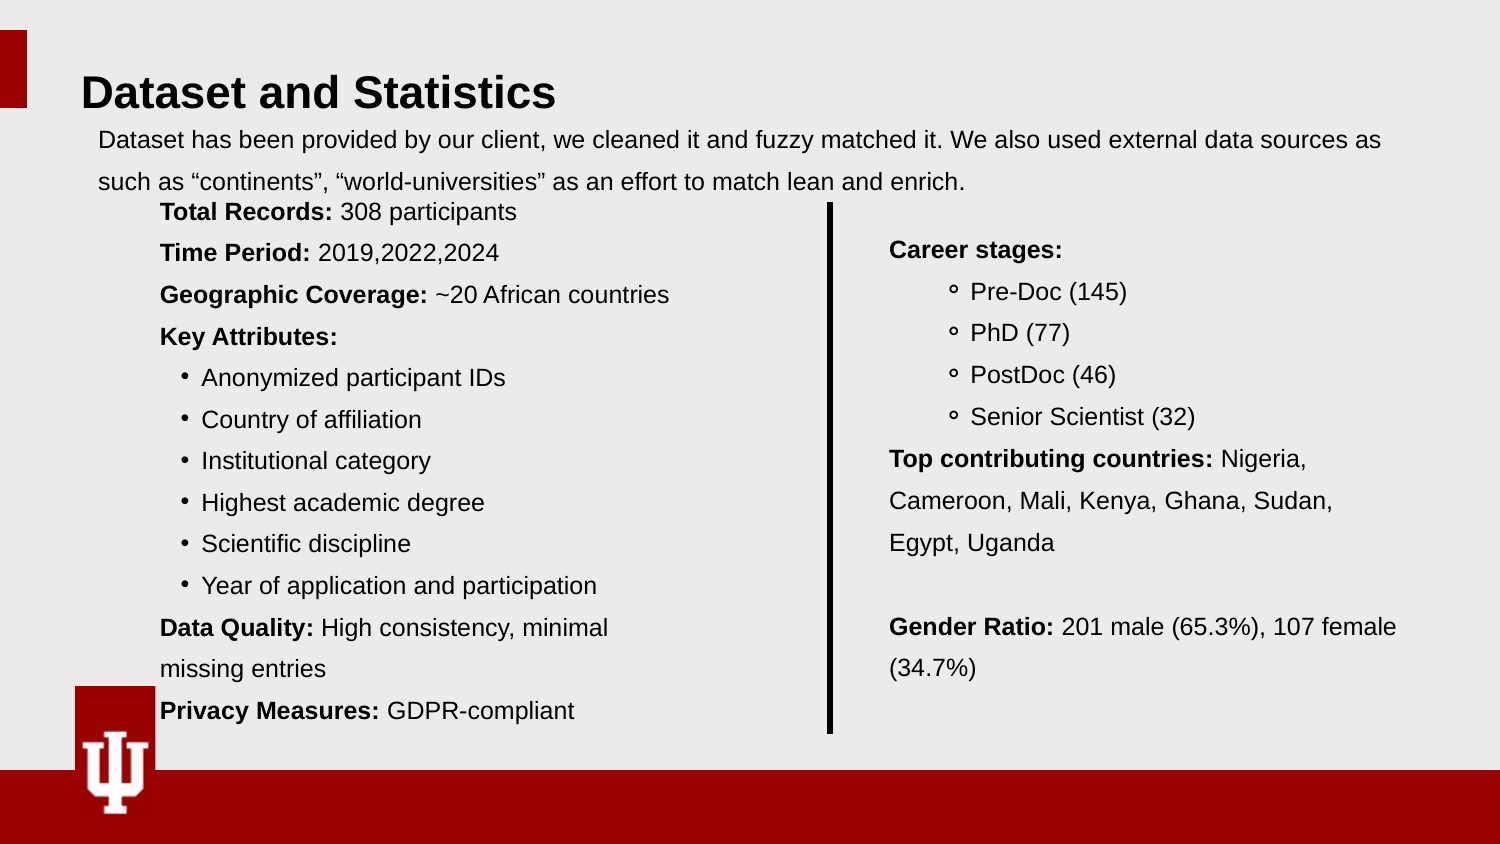

Total Records: 308 participants
Time Period: 2019,2022,2024
Geographic Coverage: ~20 African countries
Key Attributes:
Anonymized participant IDs
Country of affiliation
Institutional category
Highest academic degree
Scientific discipline
Year of application and participation
Data Quality: High consistency, minimal
missing entries
Privacy Measures: GDPR-compliant

Dataset and Statistics
Dataset has been provided by our client, we cleaned it and fuzzy matched it. We also used external data sources as such as “continents”, “world-universities” as an effort to match lean and enrich.

Career stages:
Pre-Doc (145)
PhD (77)
PostDoc (46)
Senior Scientist (32)
Top contributing countries: Nigeria, Cameroon, Mali, Kenya, Ghana, Sudan, Egypt, Uganda

Gender Ratio: 201 male (65.3%), 107 female (34.7%)